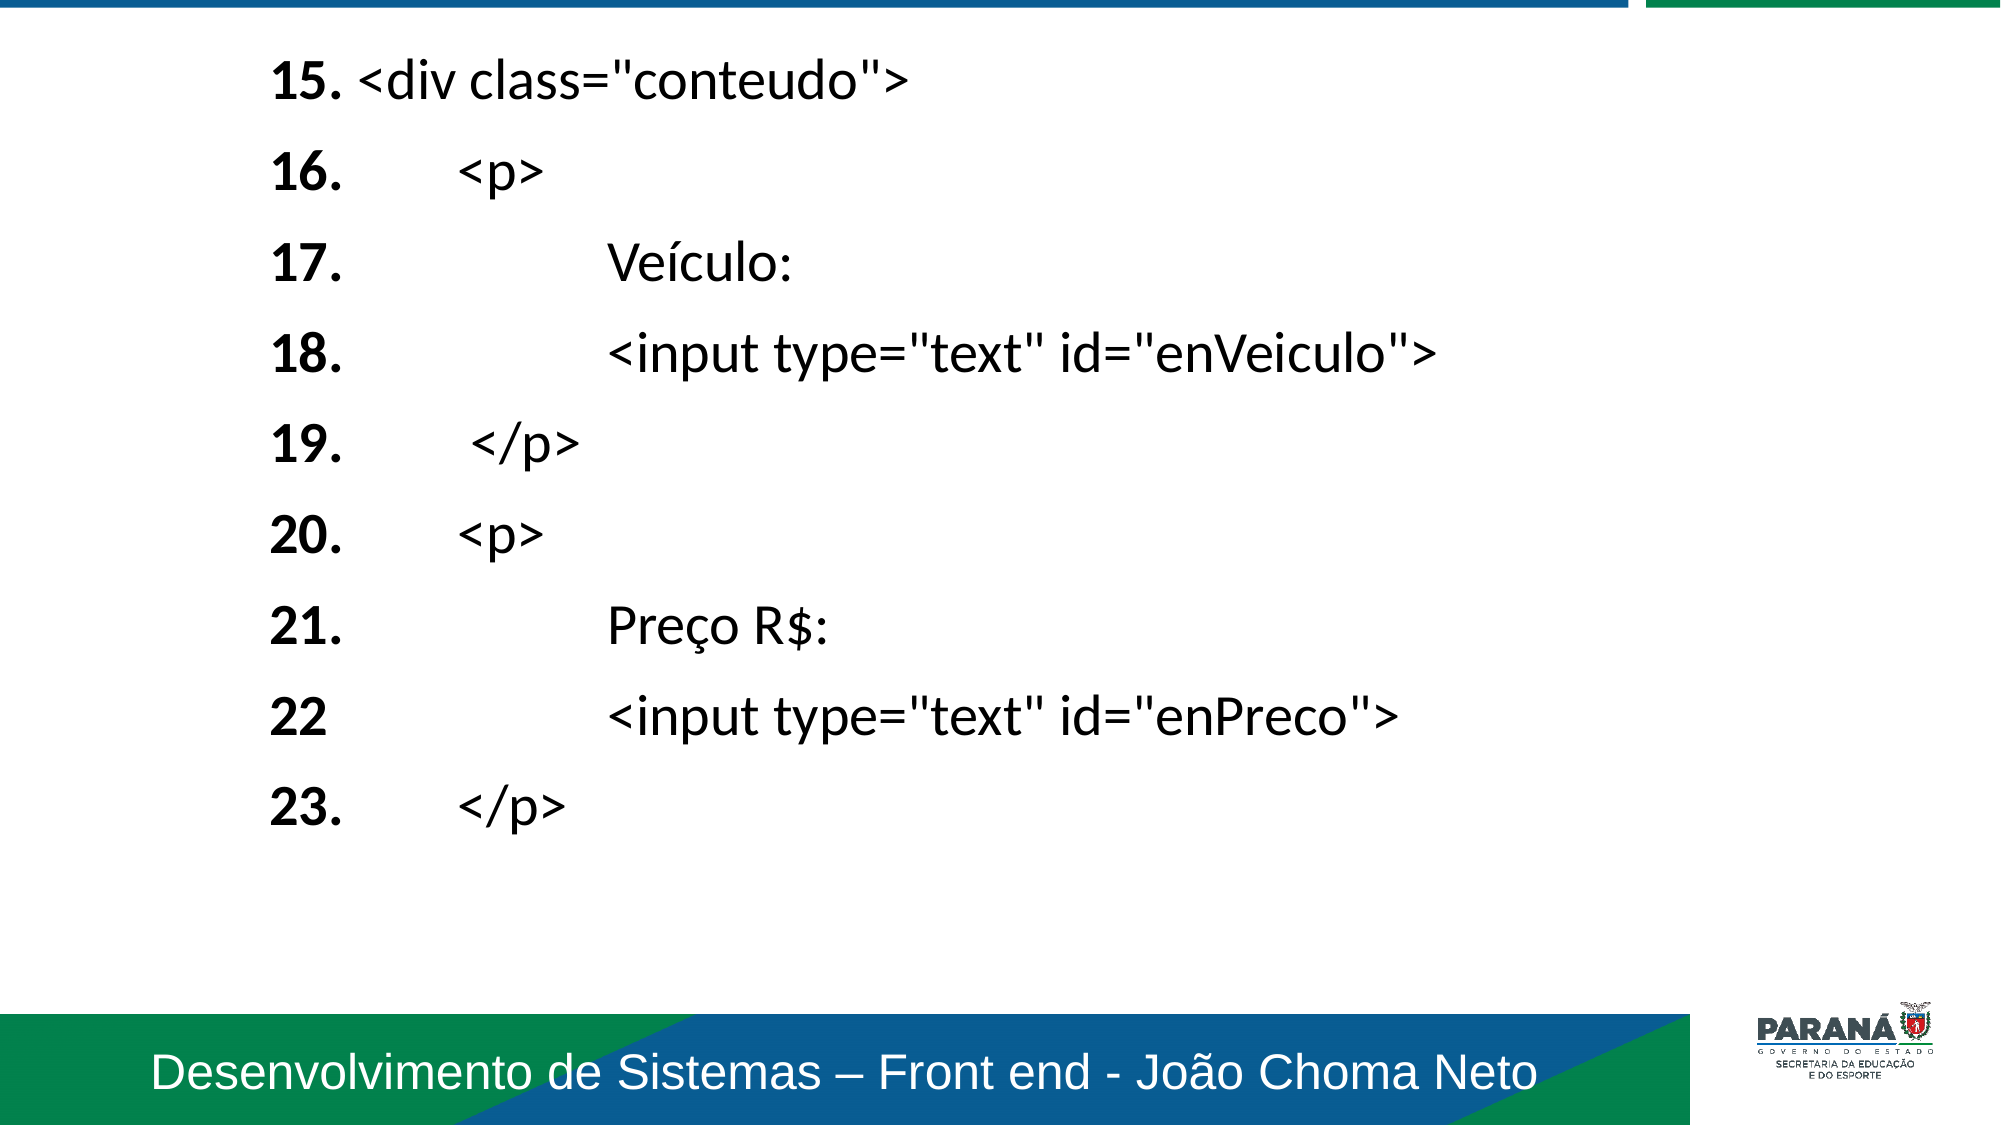

15. <div class="conteudo">
16. 	<p>
17. 		Veículo:
18. 		<input type="text" id="enVeiculo">
19.	 </p>
20. 	<p>
21. 		Preço R$:
22 		<input type="text" id="enPreco">
23. 	</p>